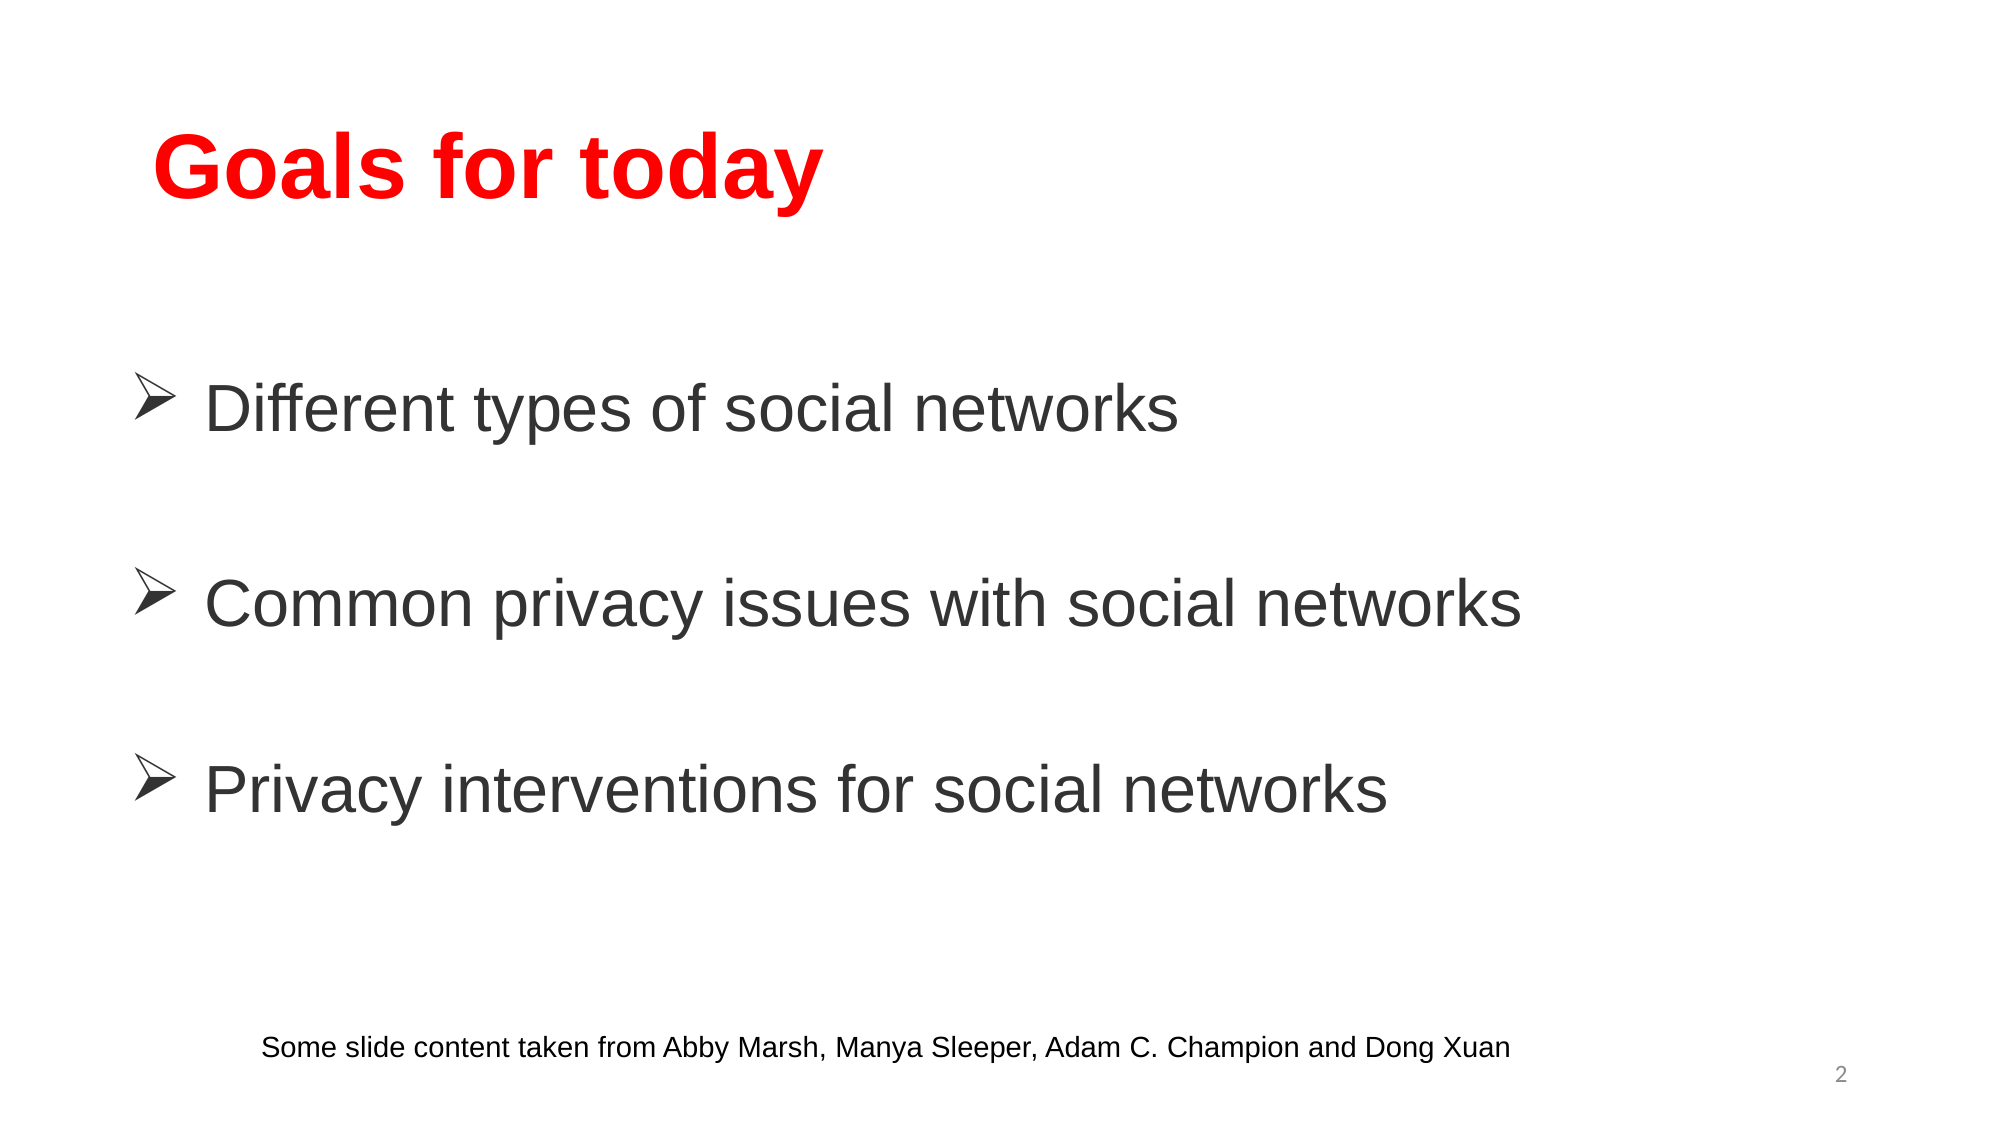

# Goals for today
Different types of social networks

Common privacy issues with social networks

Privacy interventions for social networks
Some slide content taken from Abby Marsh, Manya Sleeper, Adam C. Champion and Dong Xuan
2